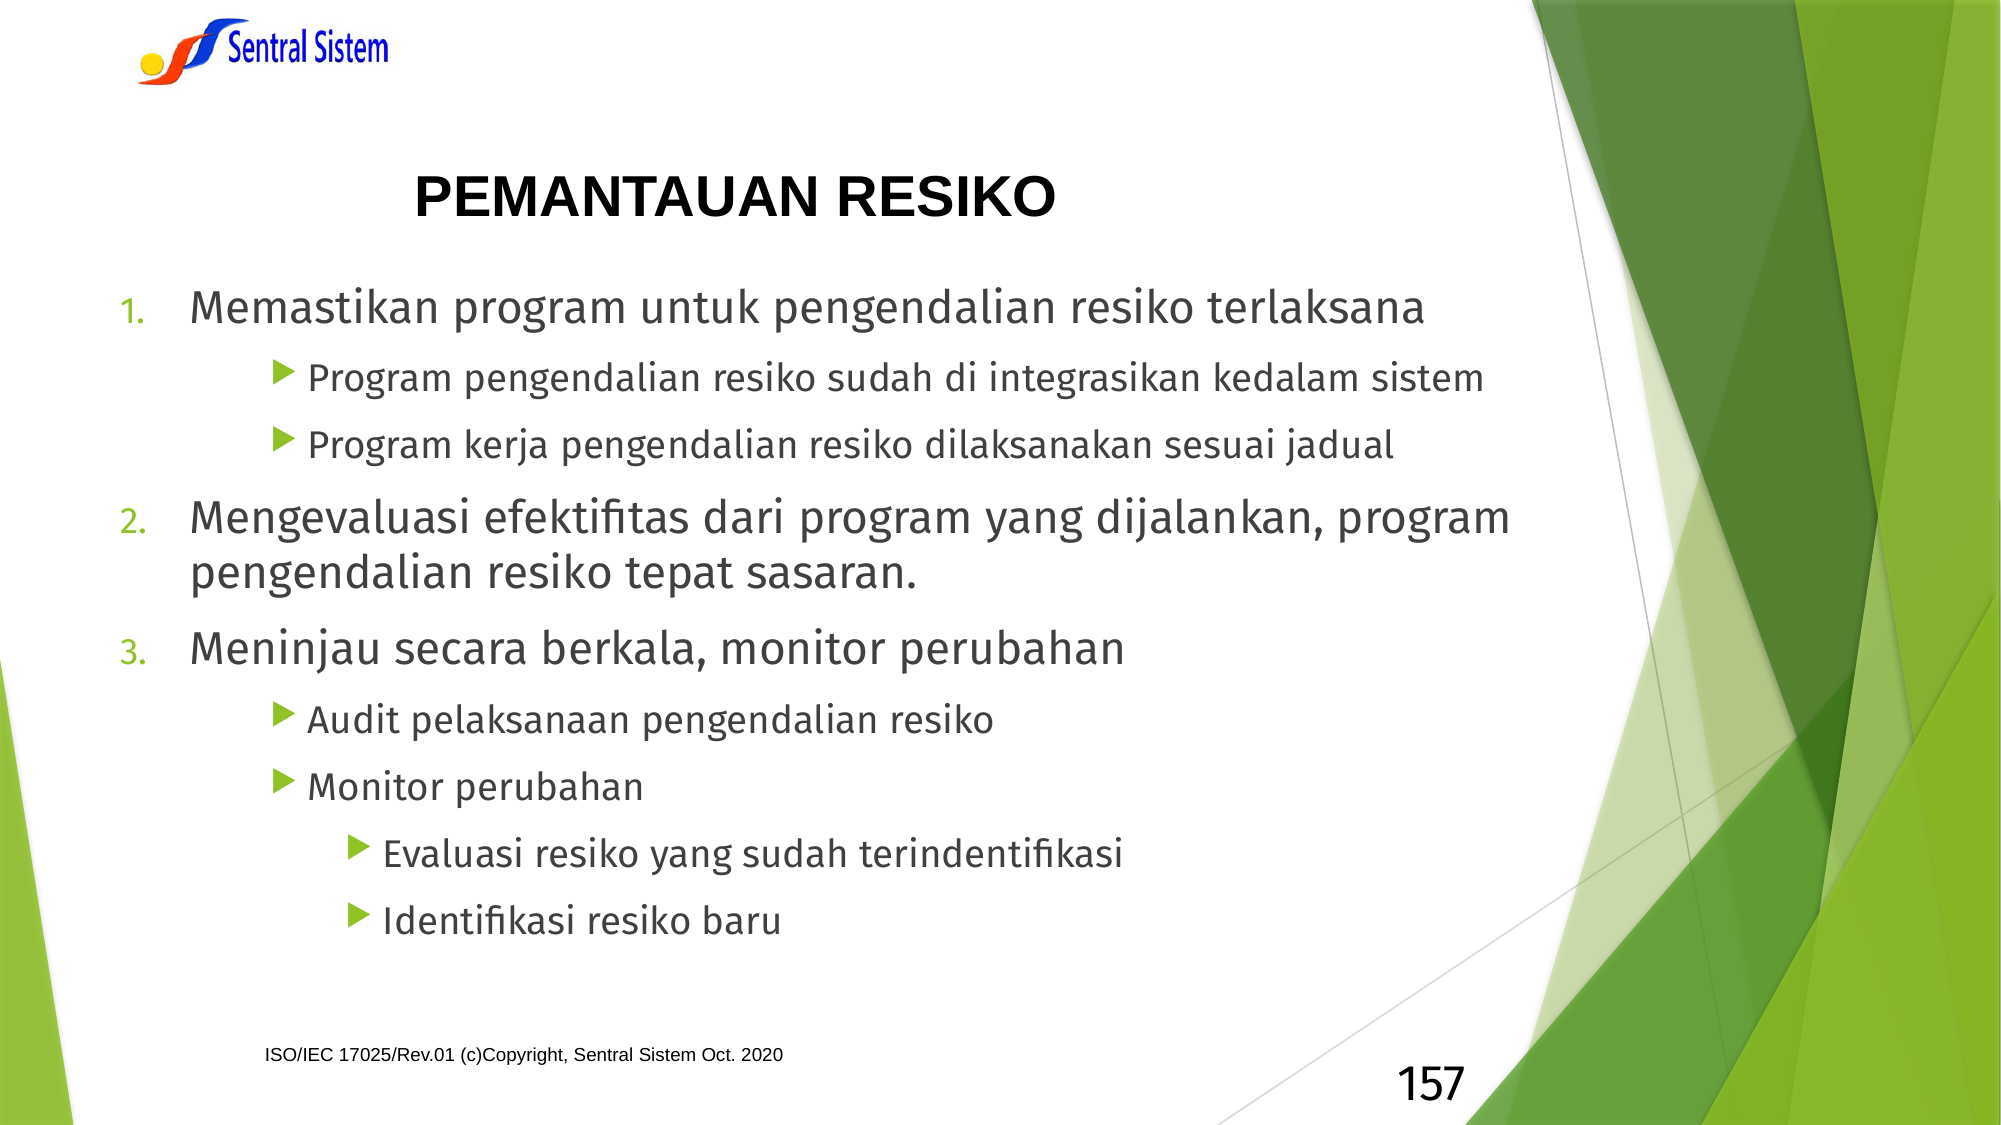

PEMANTAUAN RESIKO
Memastikan program untuk pengendalian resiko terlaksana
Program pengendalian resiko sudah di integrasikan kedalam sistem
Program kerja pengendalian resiko dilaksanakan sesuai jadual
Mengevaluasi efektifitas dari program yang dijalankan, program pengendalian resiko tepat sasaran.
Meninjau secara berkala, monitor perubahan
Audit pelaksanaan pengendalian resiko
Monitor perubahan
Evaluasi resiko yang sudah terindentifikasi
Identifikasi resiko baru

ISO/IEC 17025/Rev.01 (c)Copyright, Sentral Sistem Oct. 2020
157